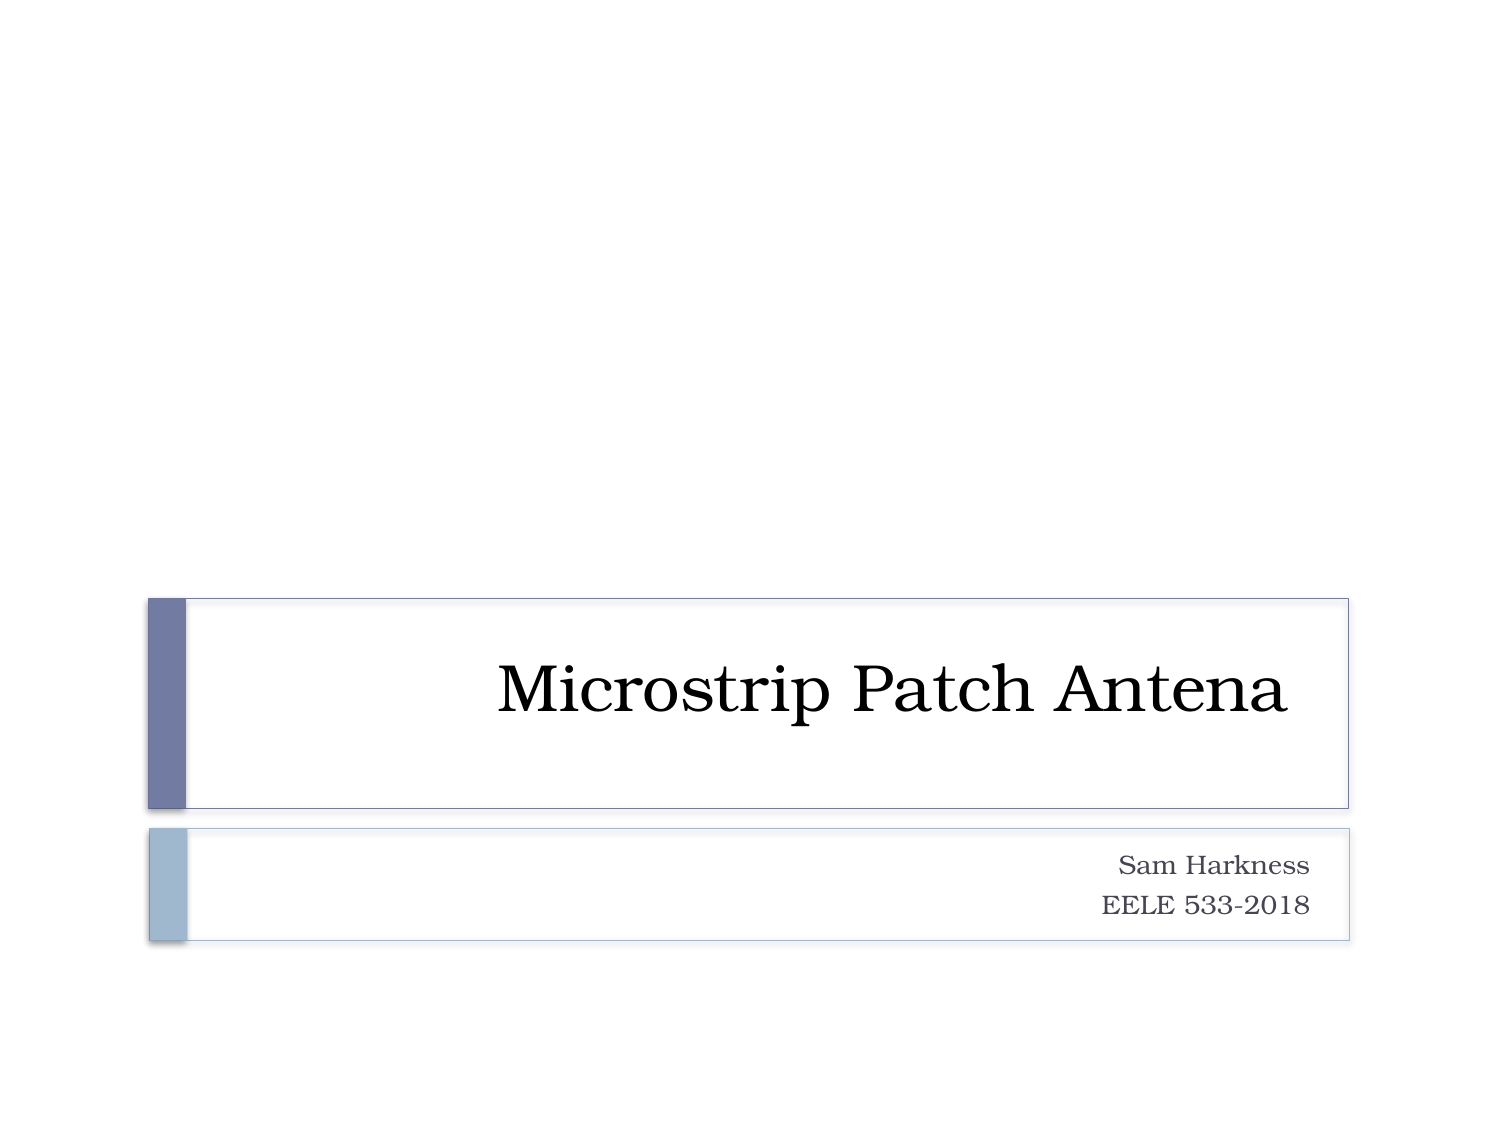

# Microstrip Patch Antena
Sam Harkness
EELE 533-2018